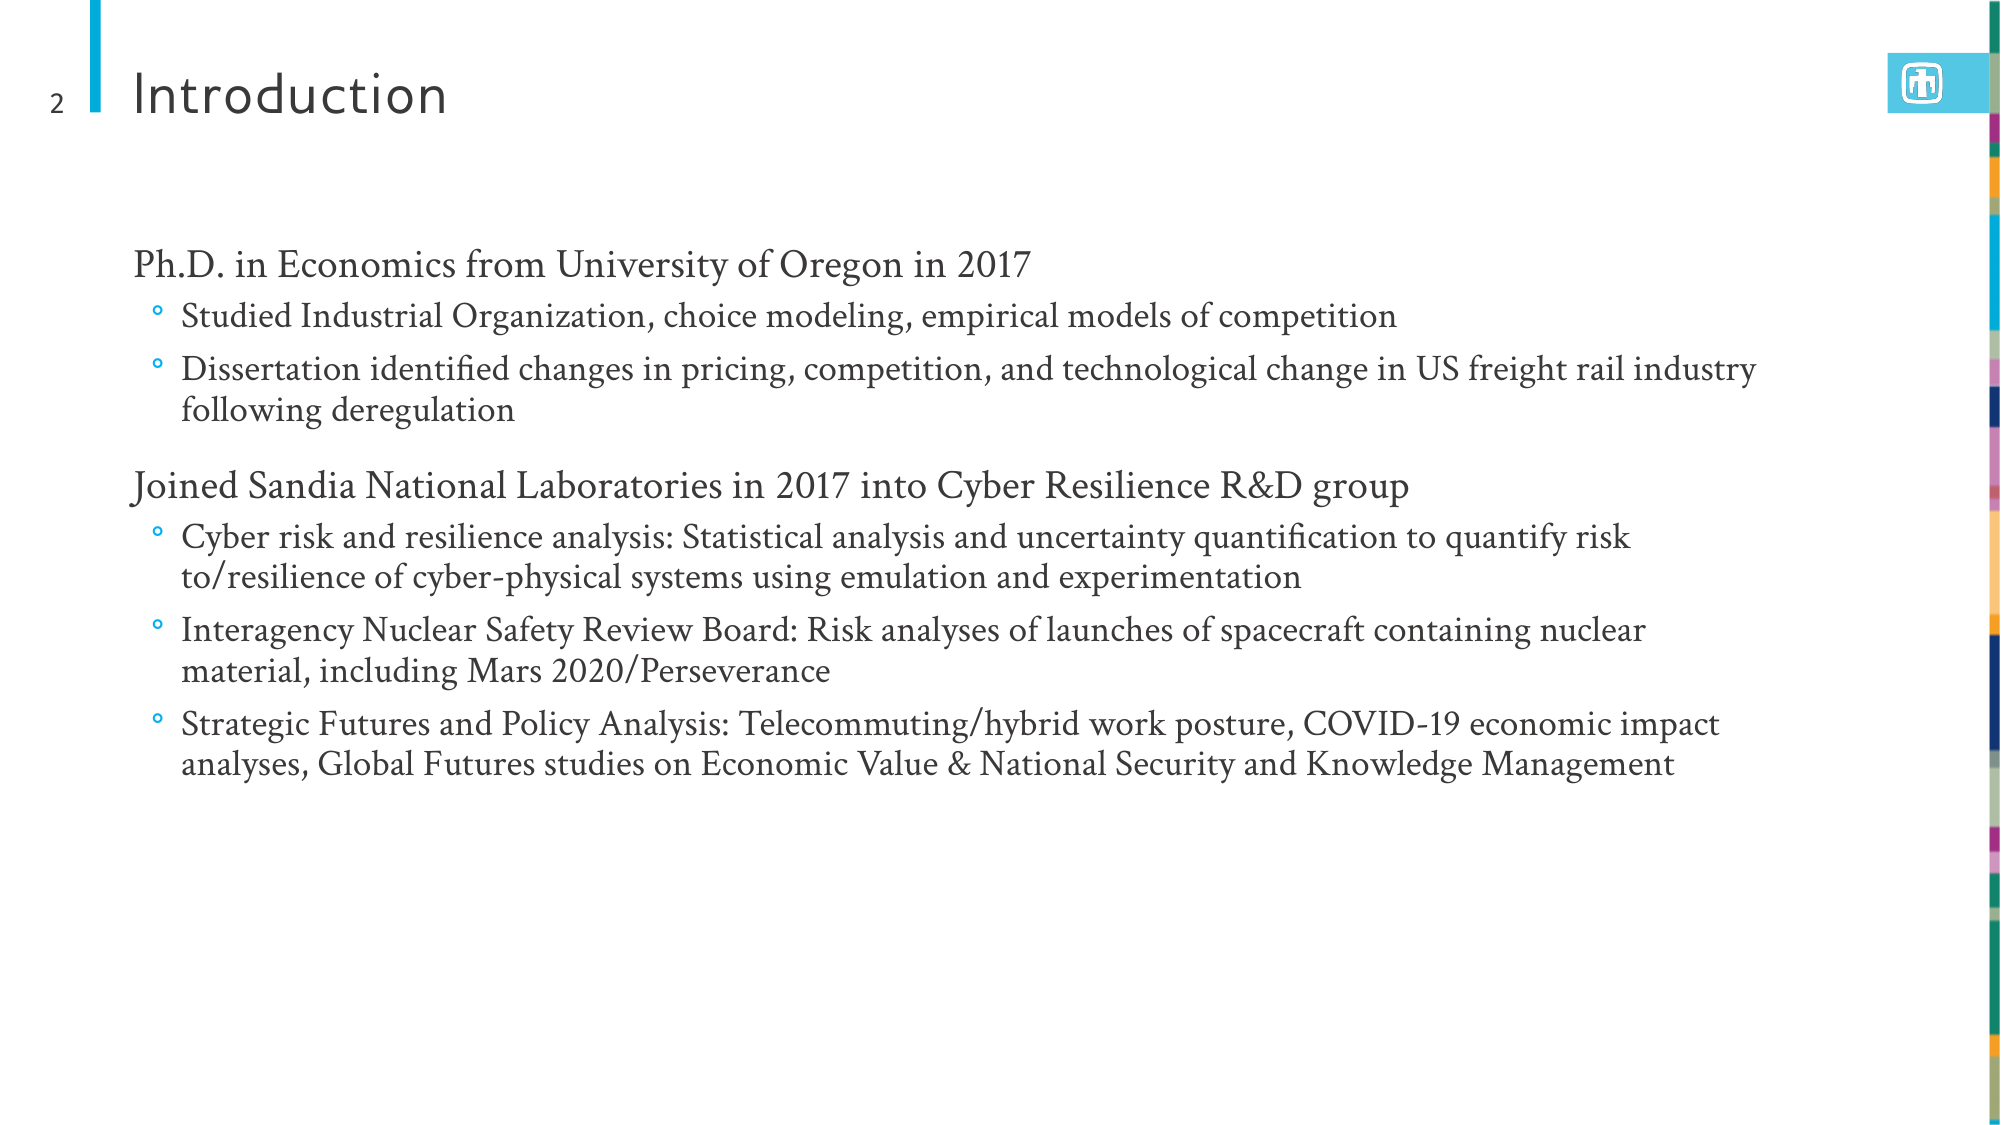

# Introduction
2
Ph.D. in Economics from University of Oregon in 2017
Studied Industrial Organization, choice modeling, empirical models of competition
Dissertation identified changes in pricing, competition, and technological change in US freight rail industry following deregulation
Joined Sandia National Laboratories in 2017 into Cyber Resilience R&D group
Cyber risk and resilience analysis: Statistical analysis and uncertainty quantification to quantify risk to/resilience of cyber-physical systems using emulation and experimentation
Interagency Nuclear Safety Review Board: Risk analyses of launches of spacecraft containing nuclear material, including Mars 2020/Perseverance
Strategic Futures and Policy Analysis: Telecommuting/hybrid work posture, COVID-19 economic impact analyses, Global Futures studies on Economic Value & National Security and Knowledge Management